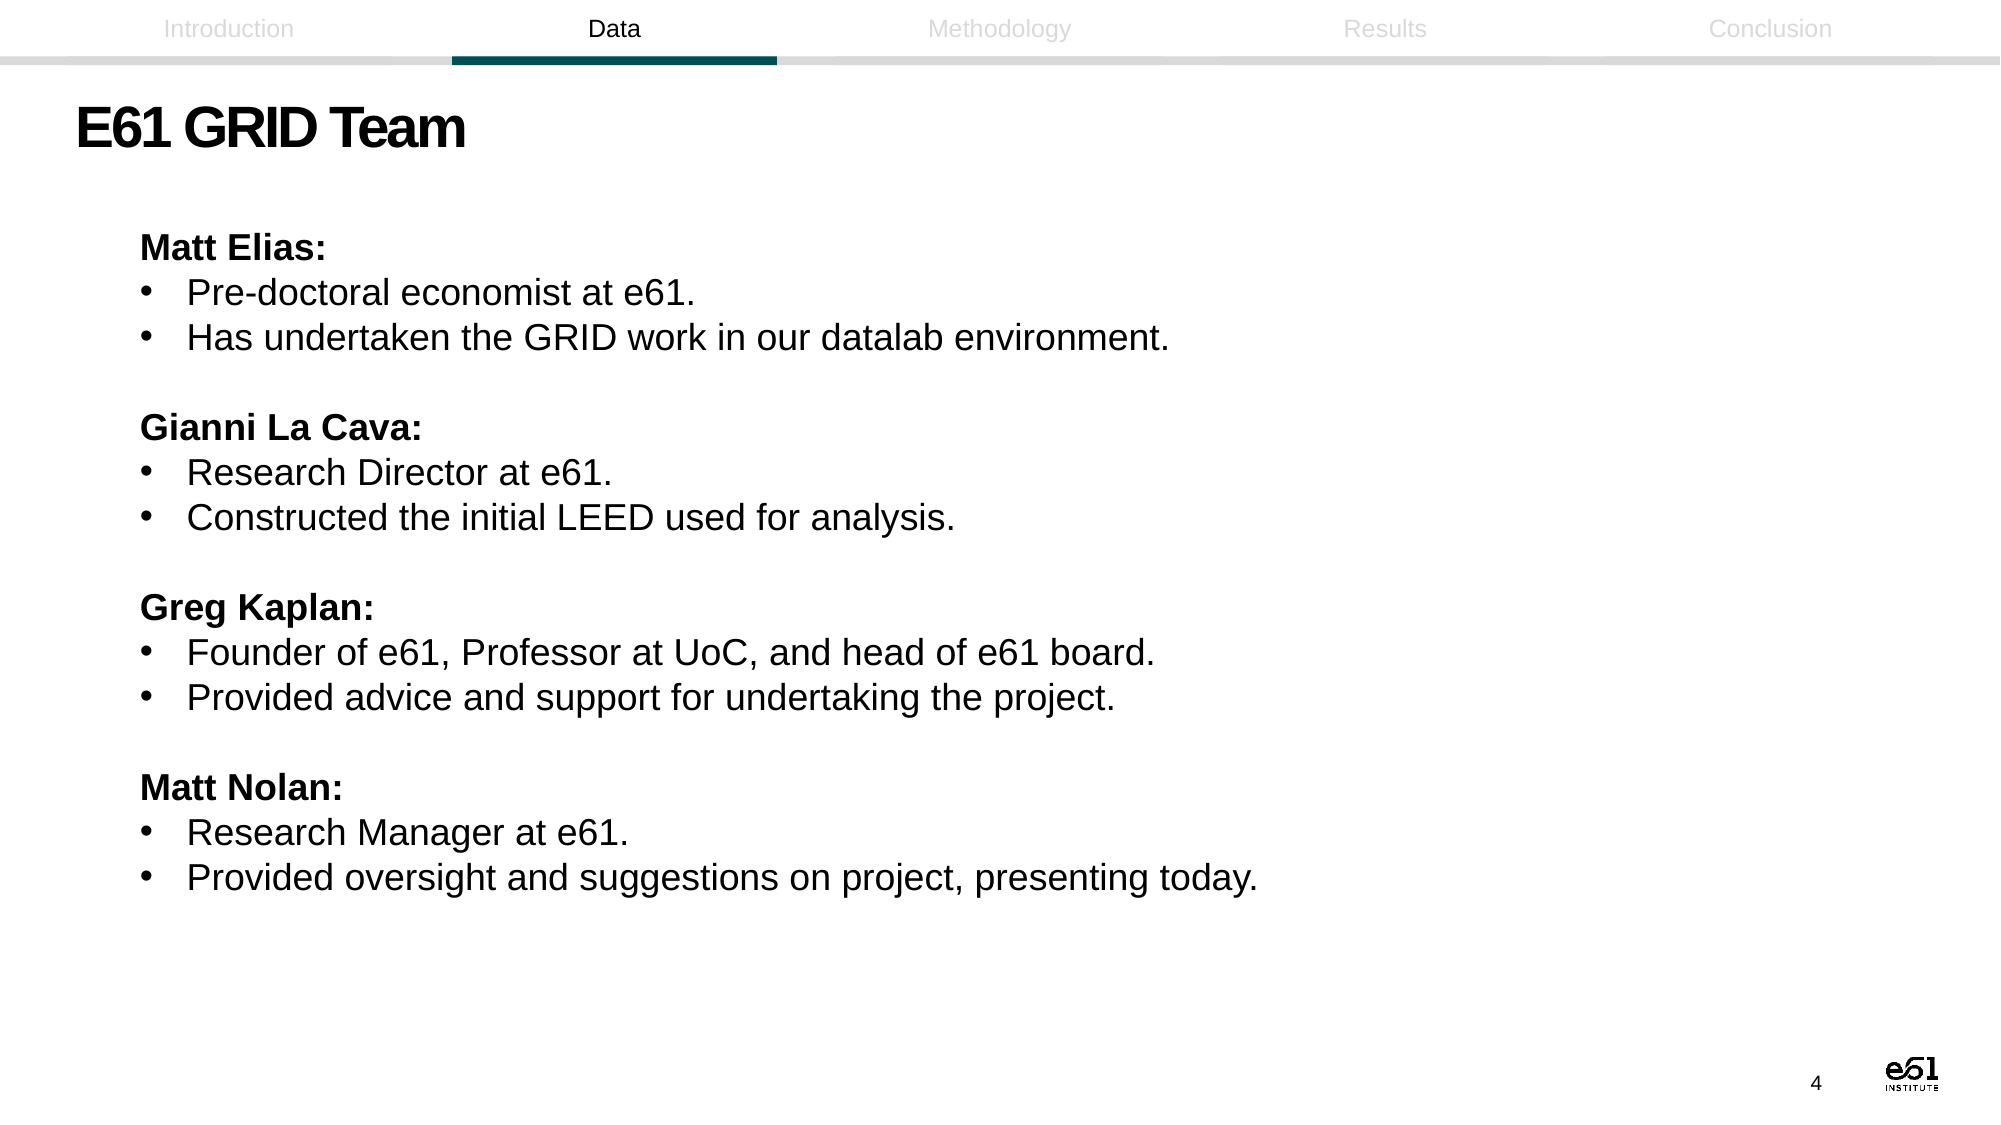

# E61 GRID Team
Matt Elias:
Pre-doctoral economist at e61.
Has undertaken the GRID work in our datalab environment.

Gianni La Cava:
Research Director at e61.
Constructed the initial LEED used for analysis.

Greg Kaplan:
Founder of e61, Professor at UoC, and head of e61 board.
Provided advice and support for undertaking the project.

Matt Nolan:
Research Manager at e61.
Provided oversight and suggestions on project, presenting today.
4